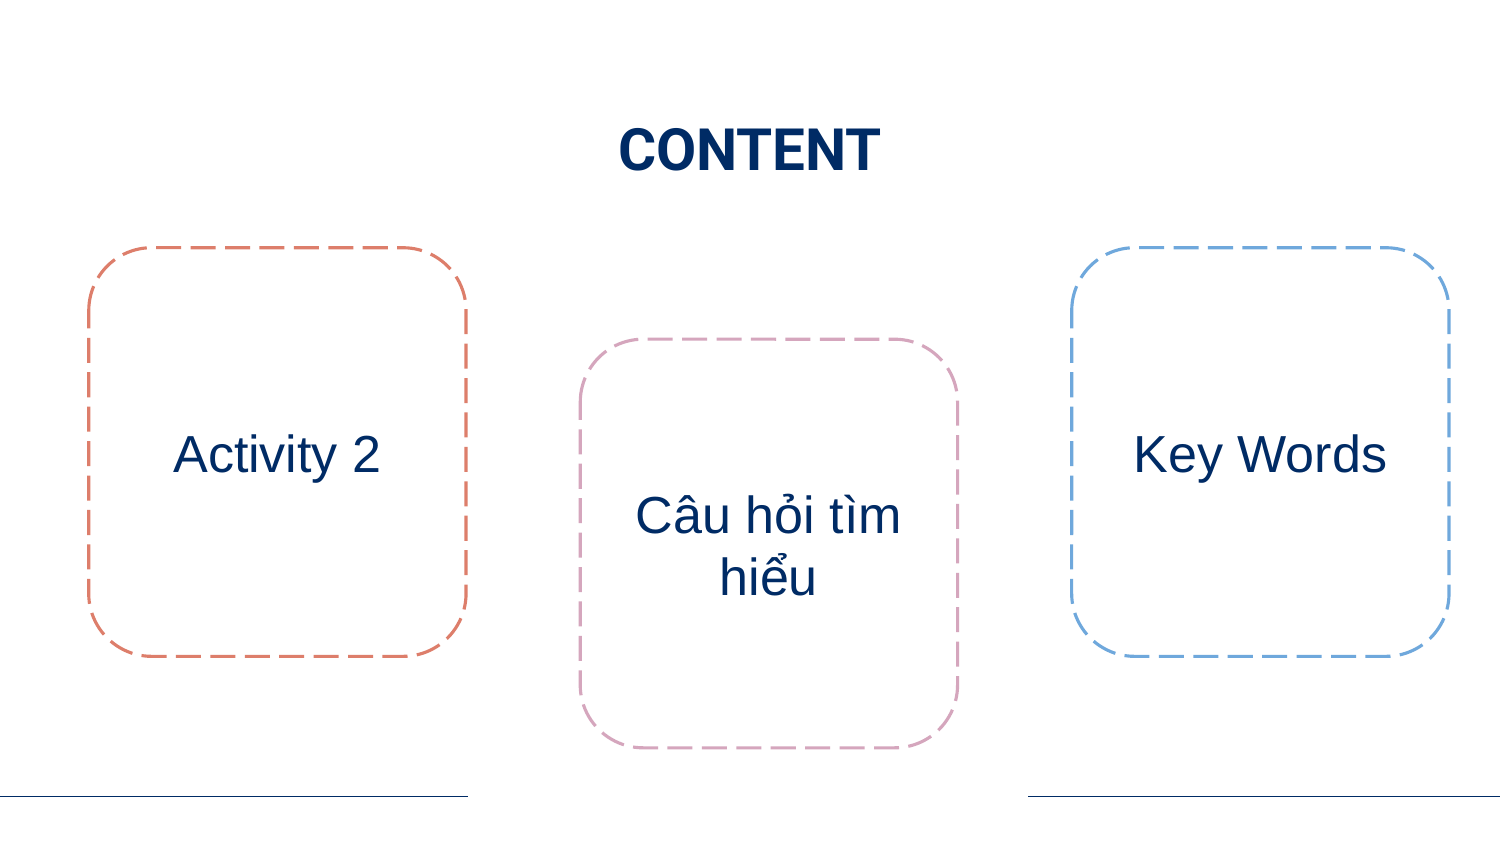

CONTENT
Activity 2
Key Words
Câu hỏi tìm hiểu